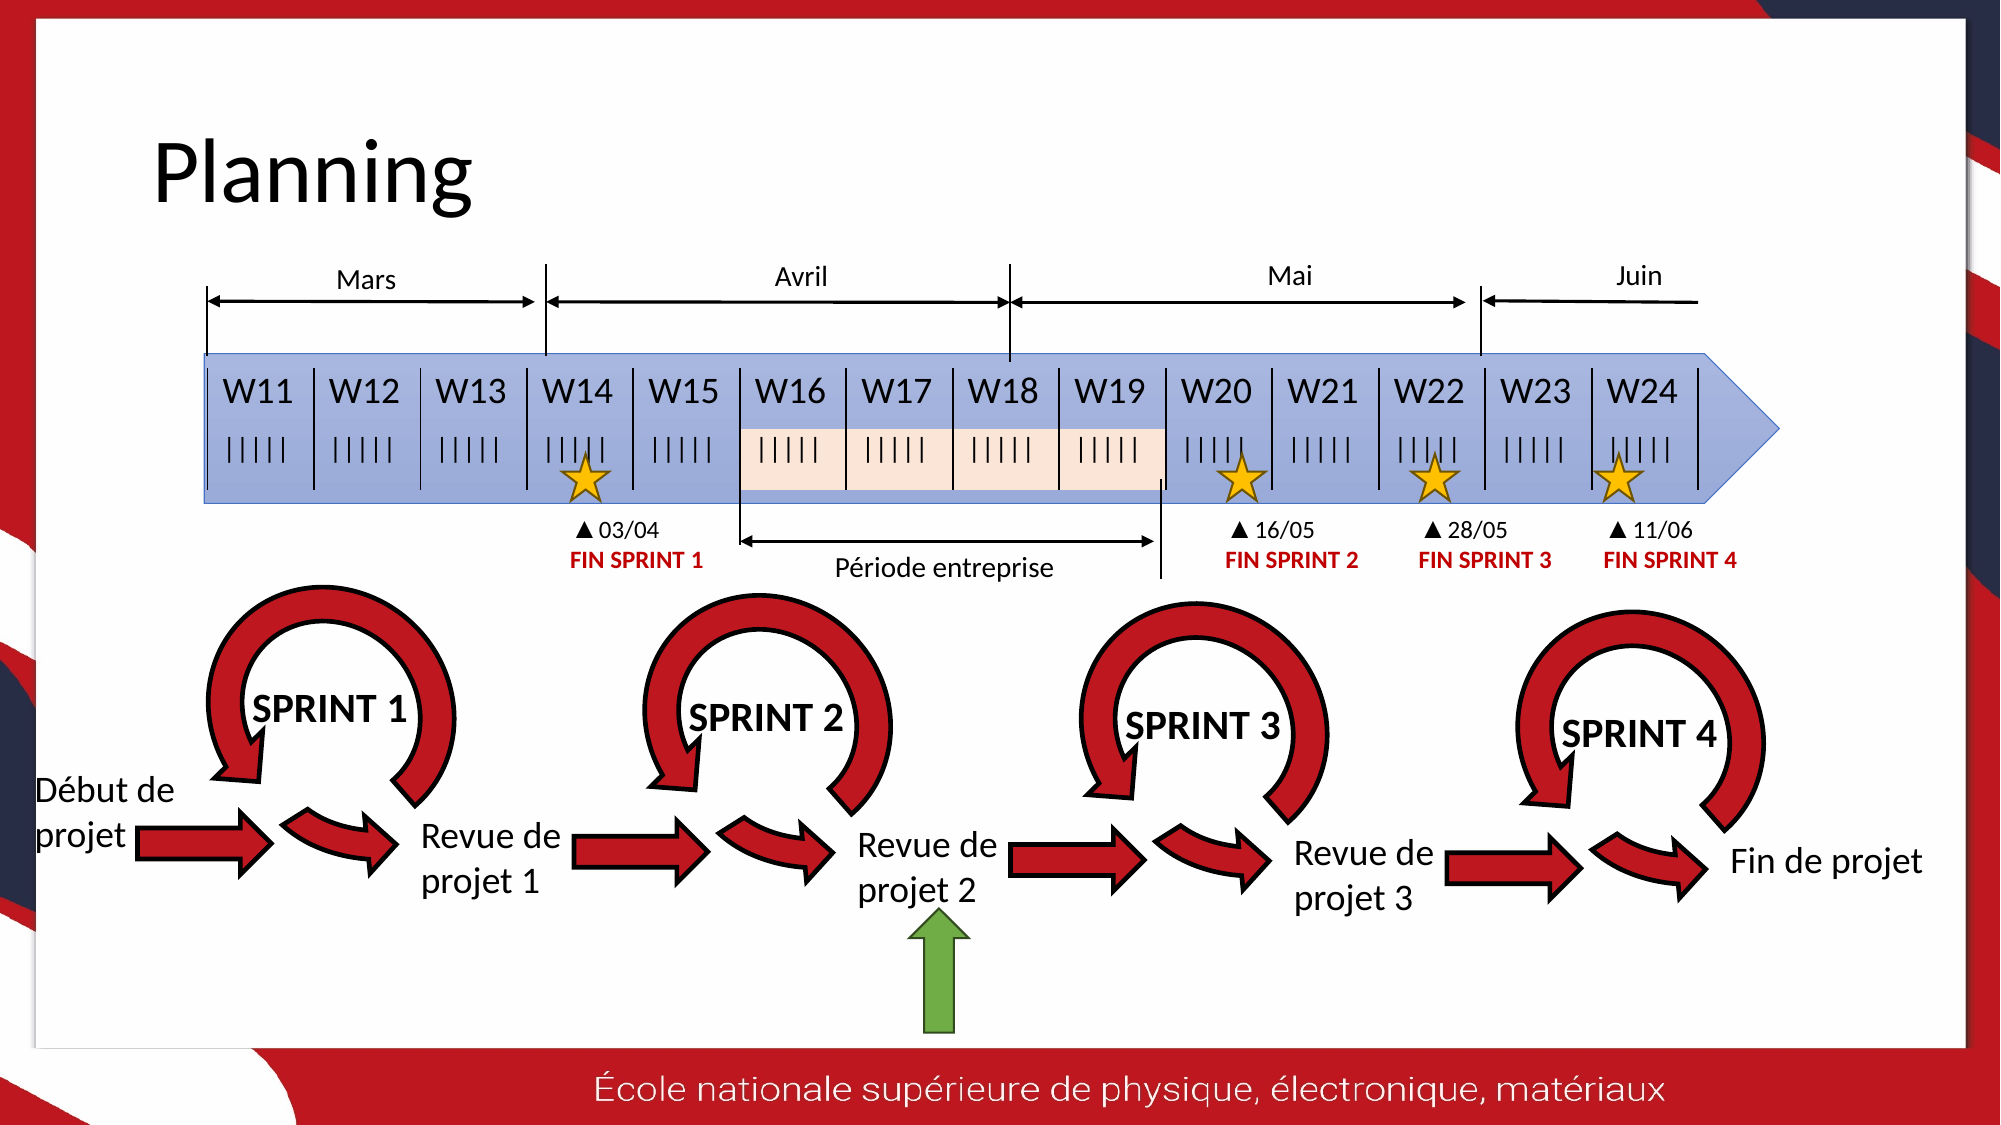

# Planning
Juin
Mai
Avril
Mars

| W11 | W12 | W13 | W14 | W15 | W16 | W17 | W18 | W19 | W20 | W21 | W22 | W23 | W24 |
| --- | --- | --- | --- | --- | --- | --- | --- | --- | --- | --- | --- | --- | --- |
| ||||| | ||||| | ||||| | ||||| | ||||| | ||||| | ||||| | ||||| | ||||| | ||||| | ||||| | ||||| | ||||| | ||||| |

▲03/04
FIN SPRINT 1
▲16/05
FIN SPRINT 2
▲28/05
FIN SPRINT 3
▲11/06
FIN SPRINT 4
Période entreprise

SPRINT 1

Revue de projet 1
Début de projet

SPRINT 2

Revue de projet 2

SPRINT 3

Revue de projet 3

SPRINT 4

Fin de projet

5